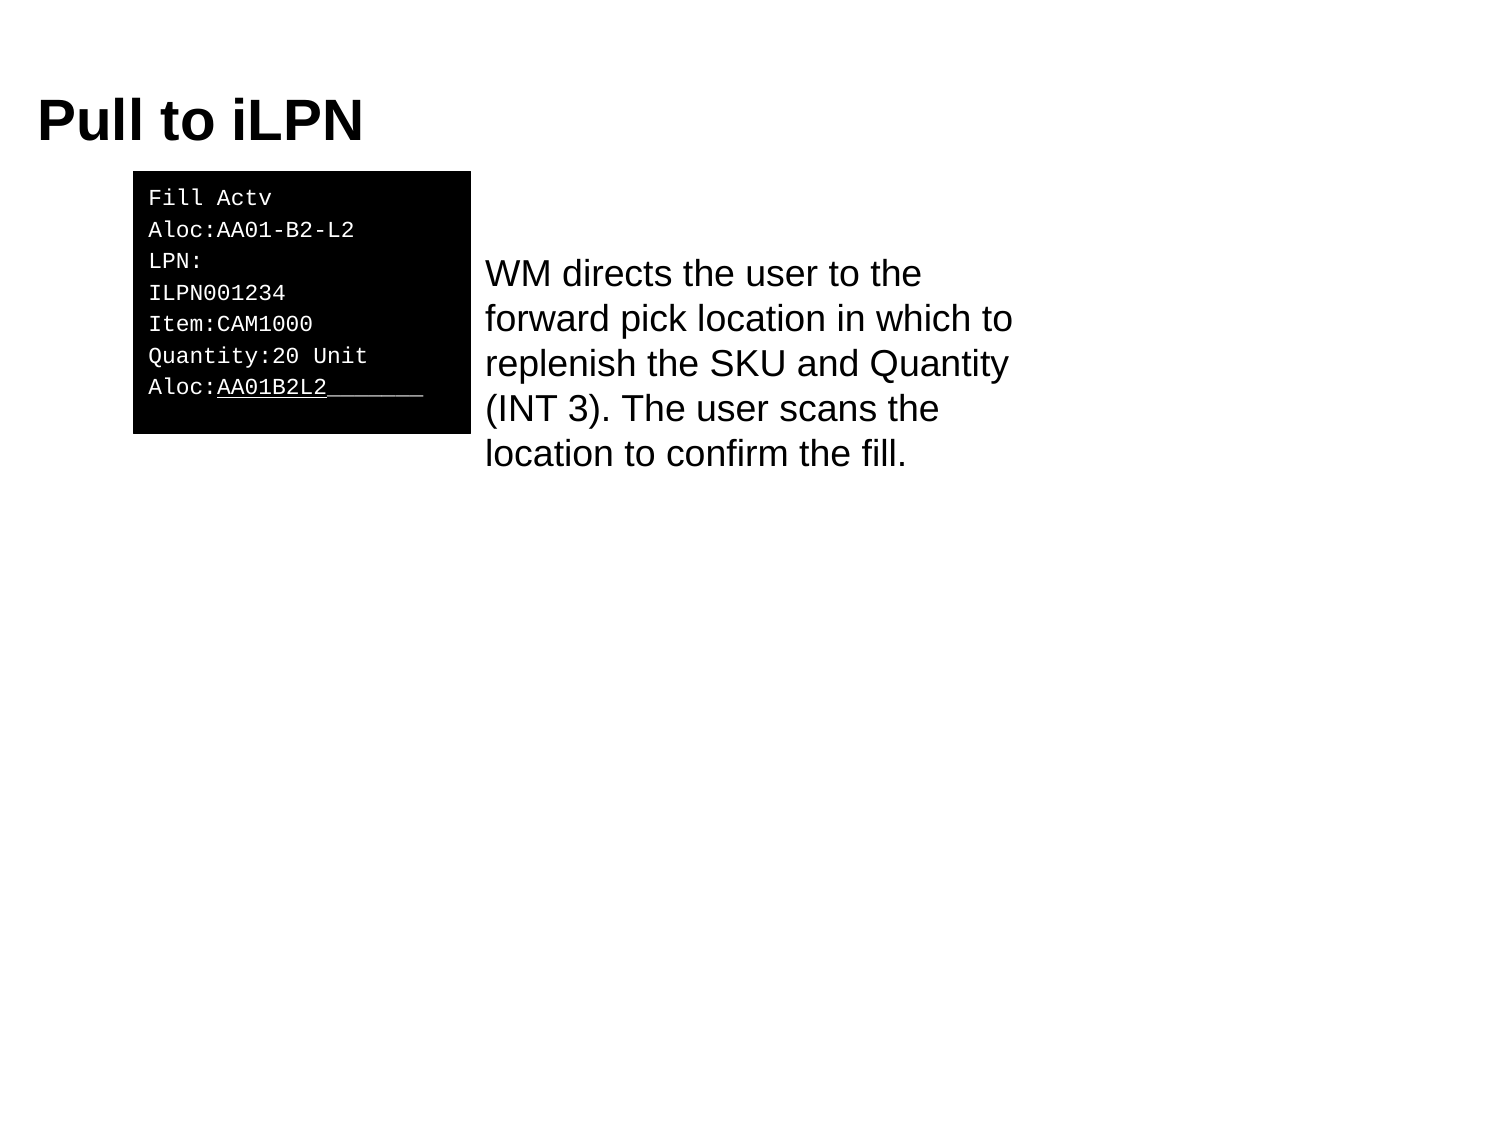

# Pull to iLPN
Fill Actv
Aloc:AA01-B2-L2
LPN:
ILPN001234
Item:CAM1000
Quantity:20 Unit
Aloc:AA01B2L2_______
WM directs the user to the forward pick location in which to replenish the SKU and Quantity (INT 3). The user scans the location to confirm the fill.